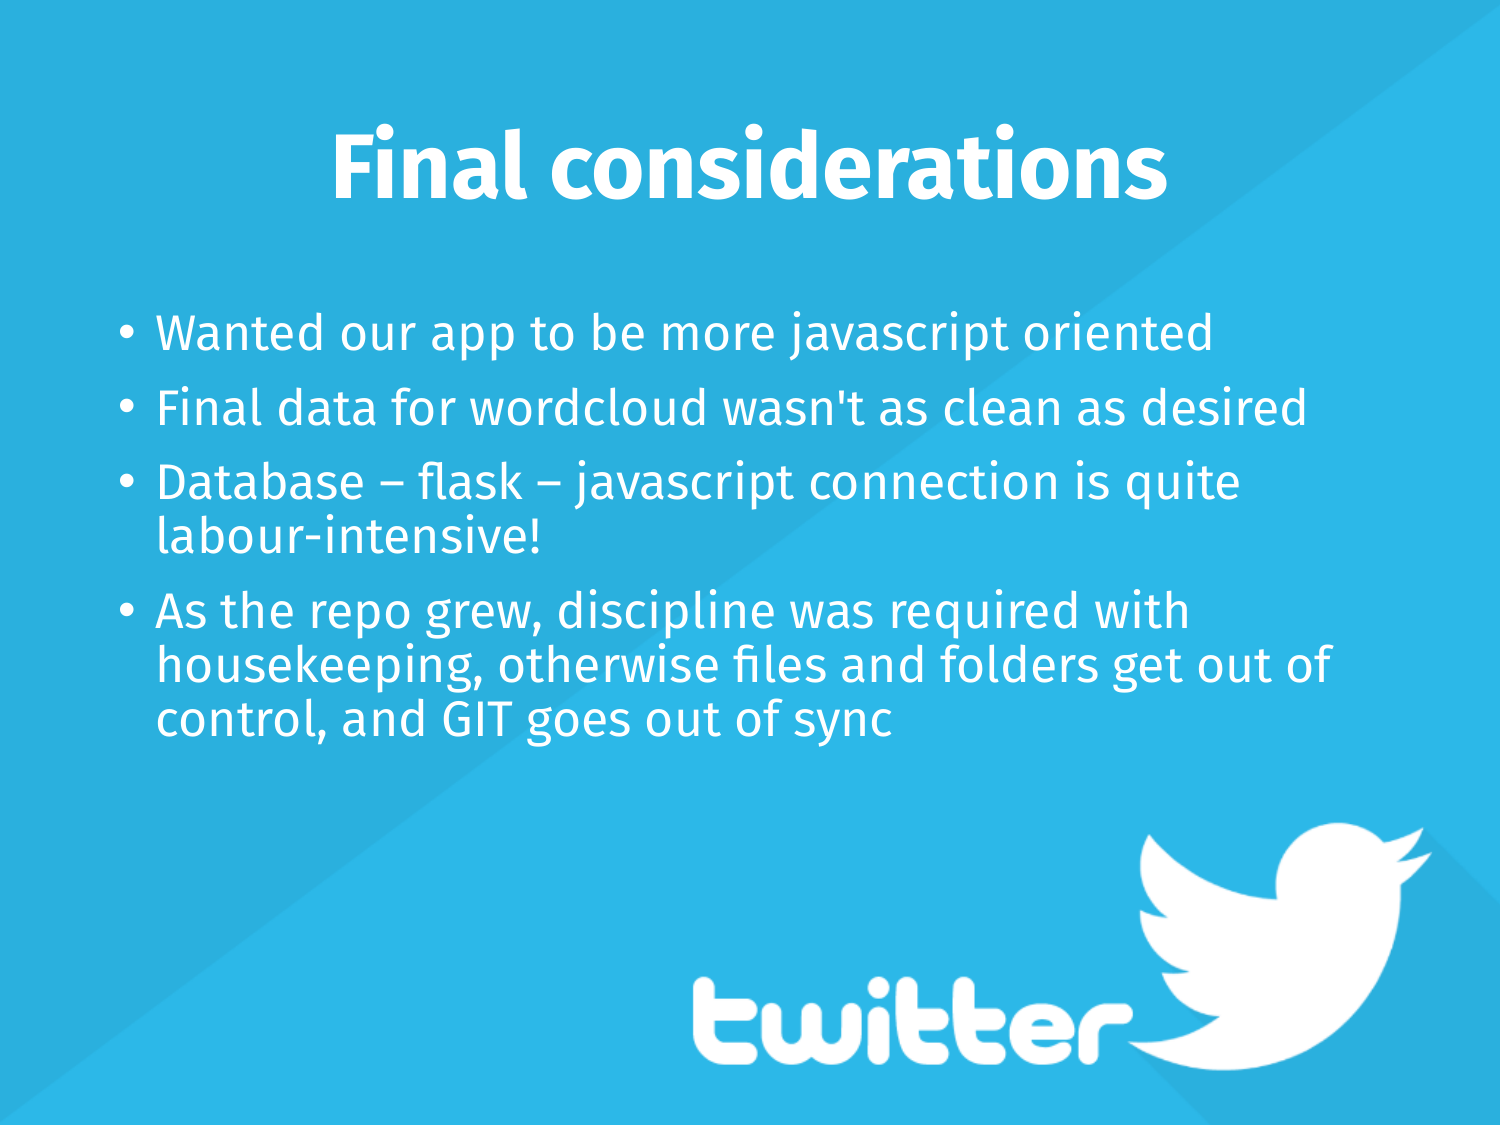

# Final considerations
Wanted our app to be more javascript oriented
Final data for wordcloud wasn't as clean as desired
Database – flask – javascript connection is quite labour-intensive!
As the repo grew, discipline was required with housekeeping, otherwise files and folders get out of control, and GIT goes out of sync